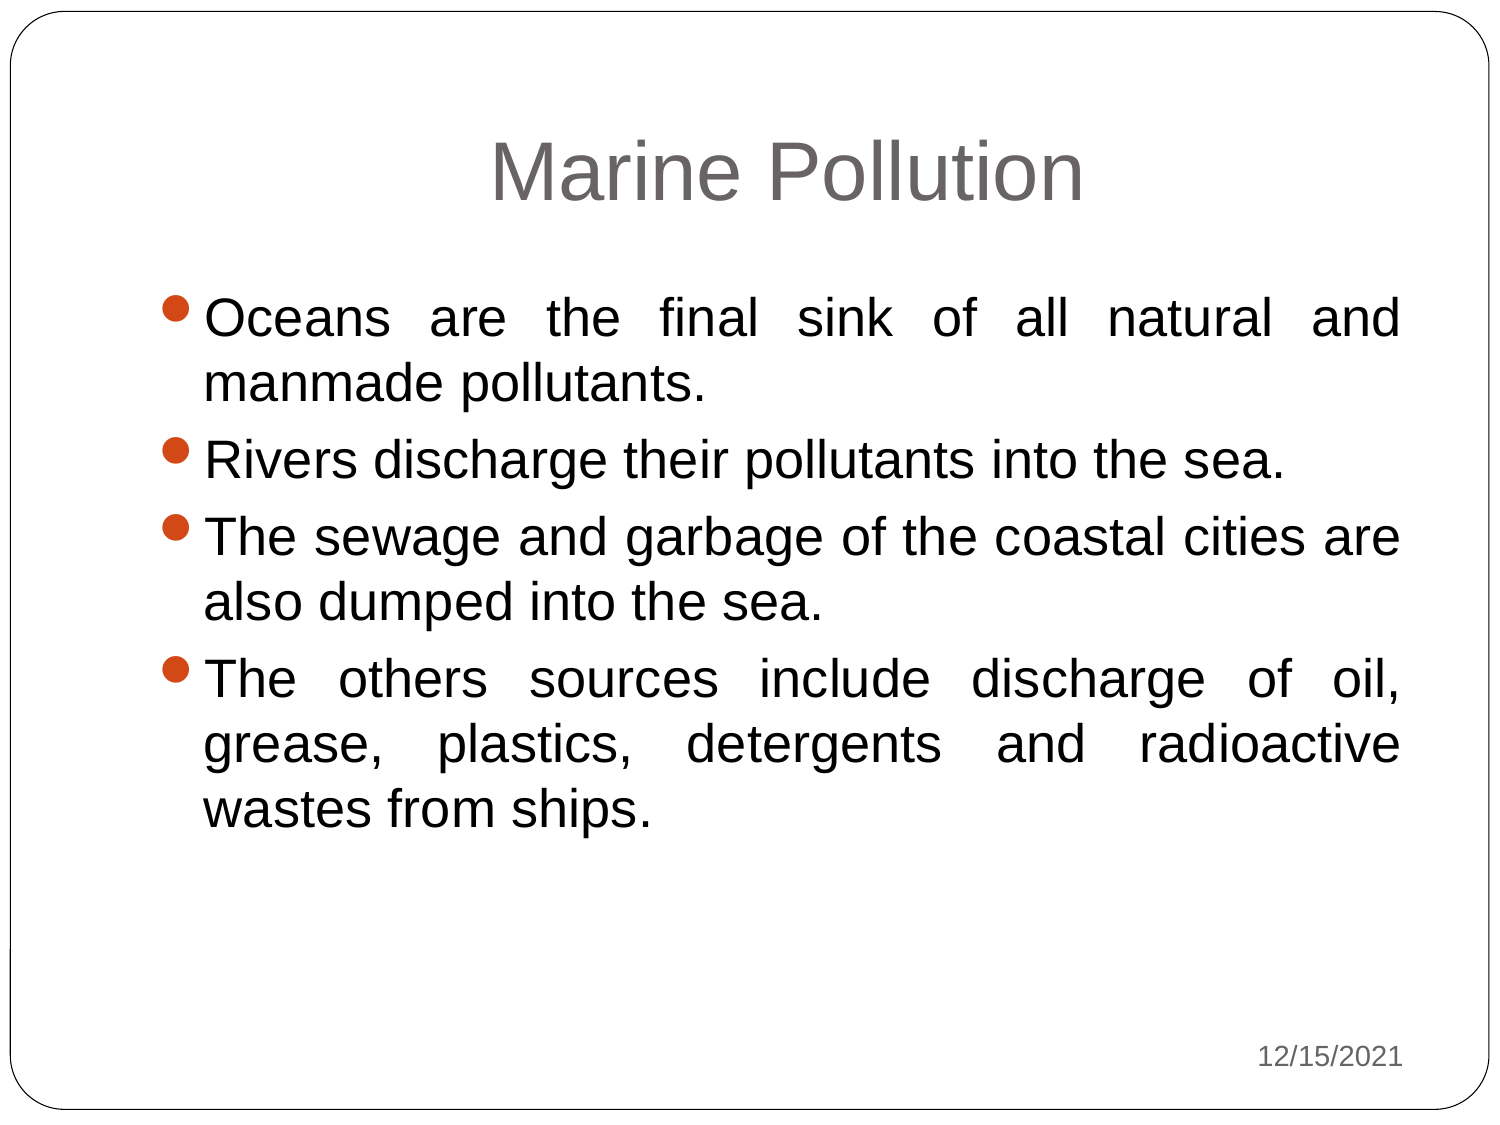

# Marine Pollution
Oceans are the final sink of all natural and manmade pollutants.
Rivers discharge their pollutants into the sea.
The sewage and garbage of the coastal cities are also dumped into the sea.
The others sources include discharge of oil, grease, plastics, detergents and radioactive wastes from ships.
12/15/2021